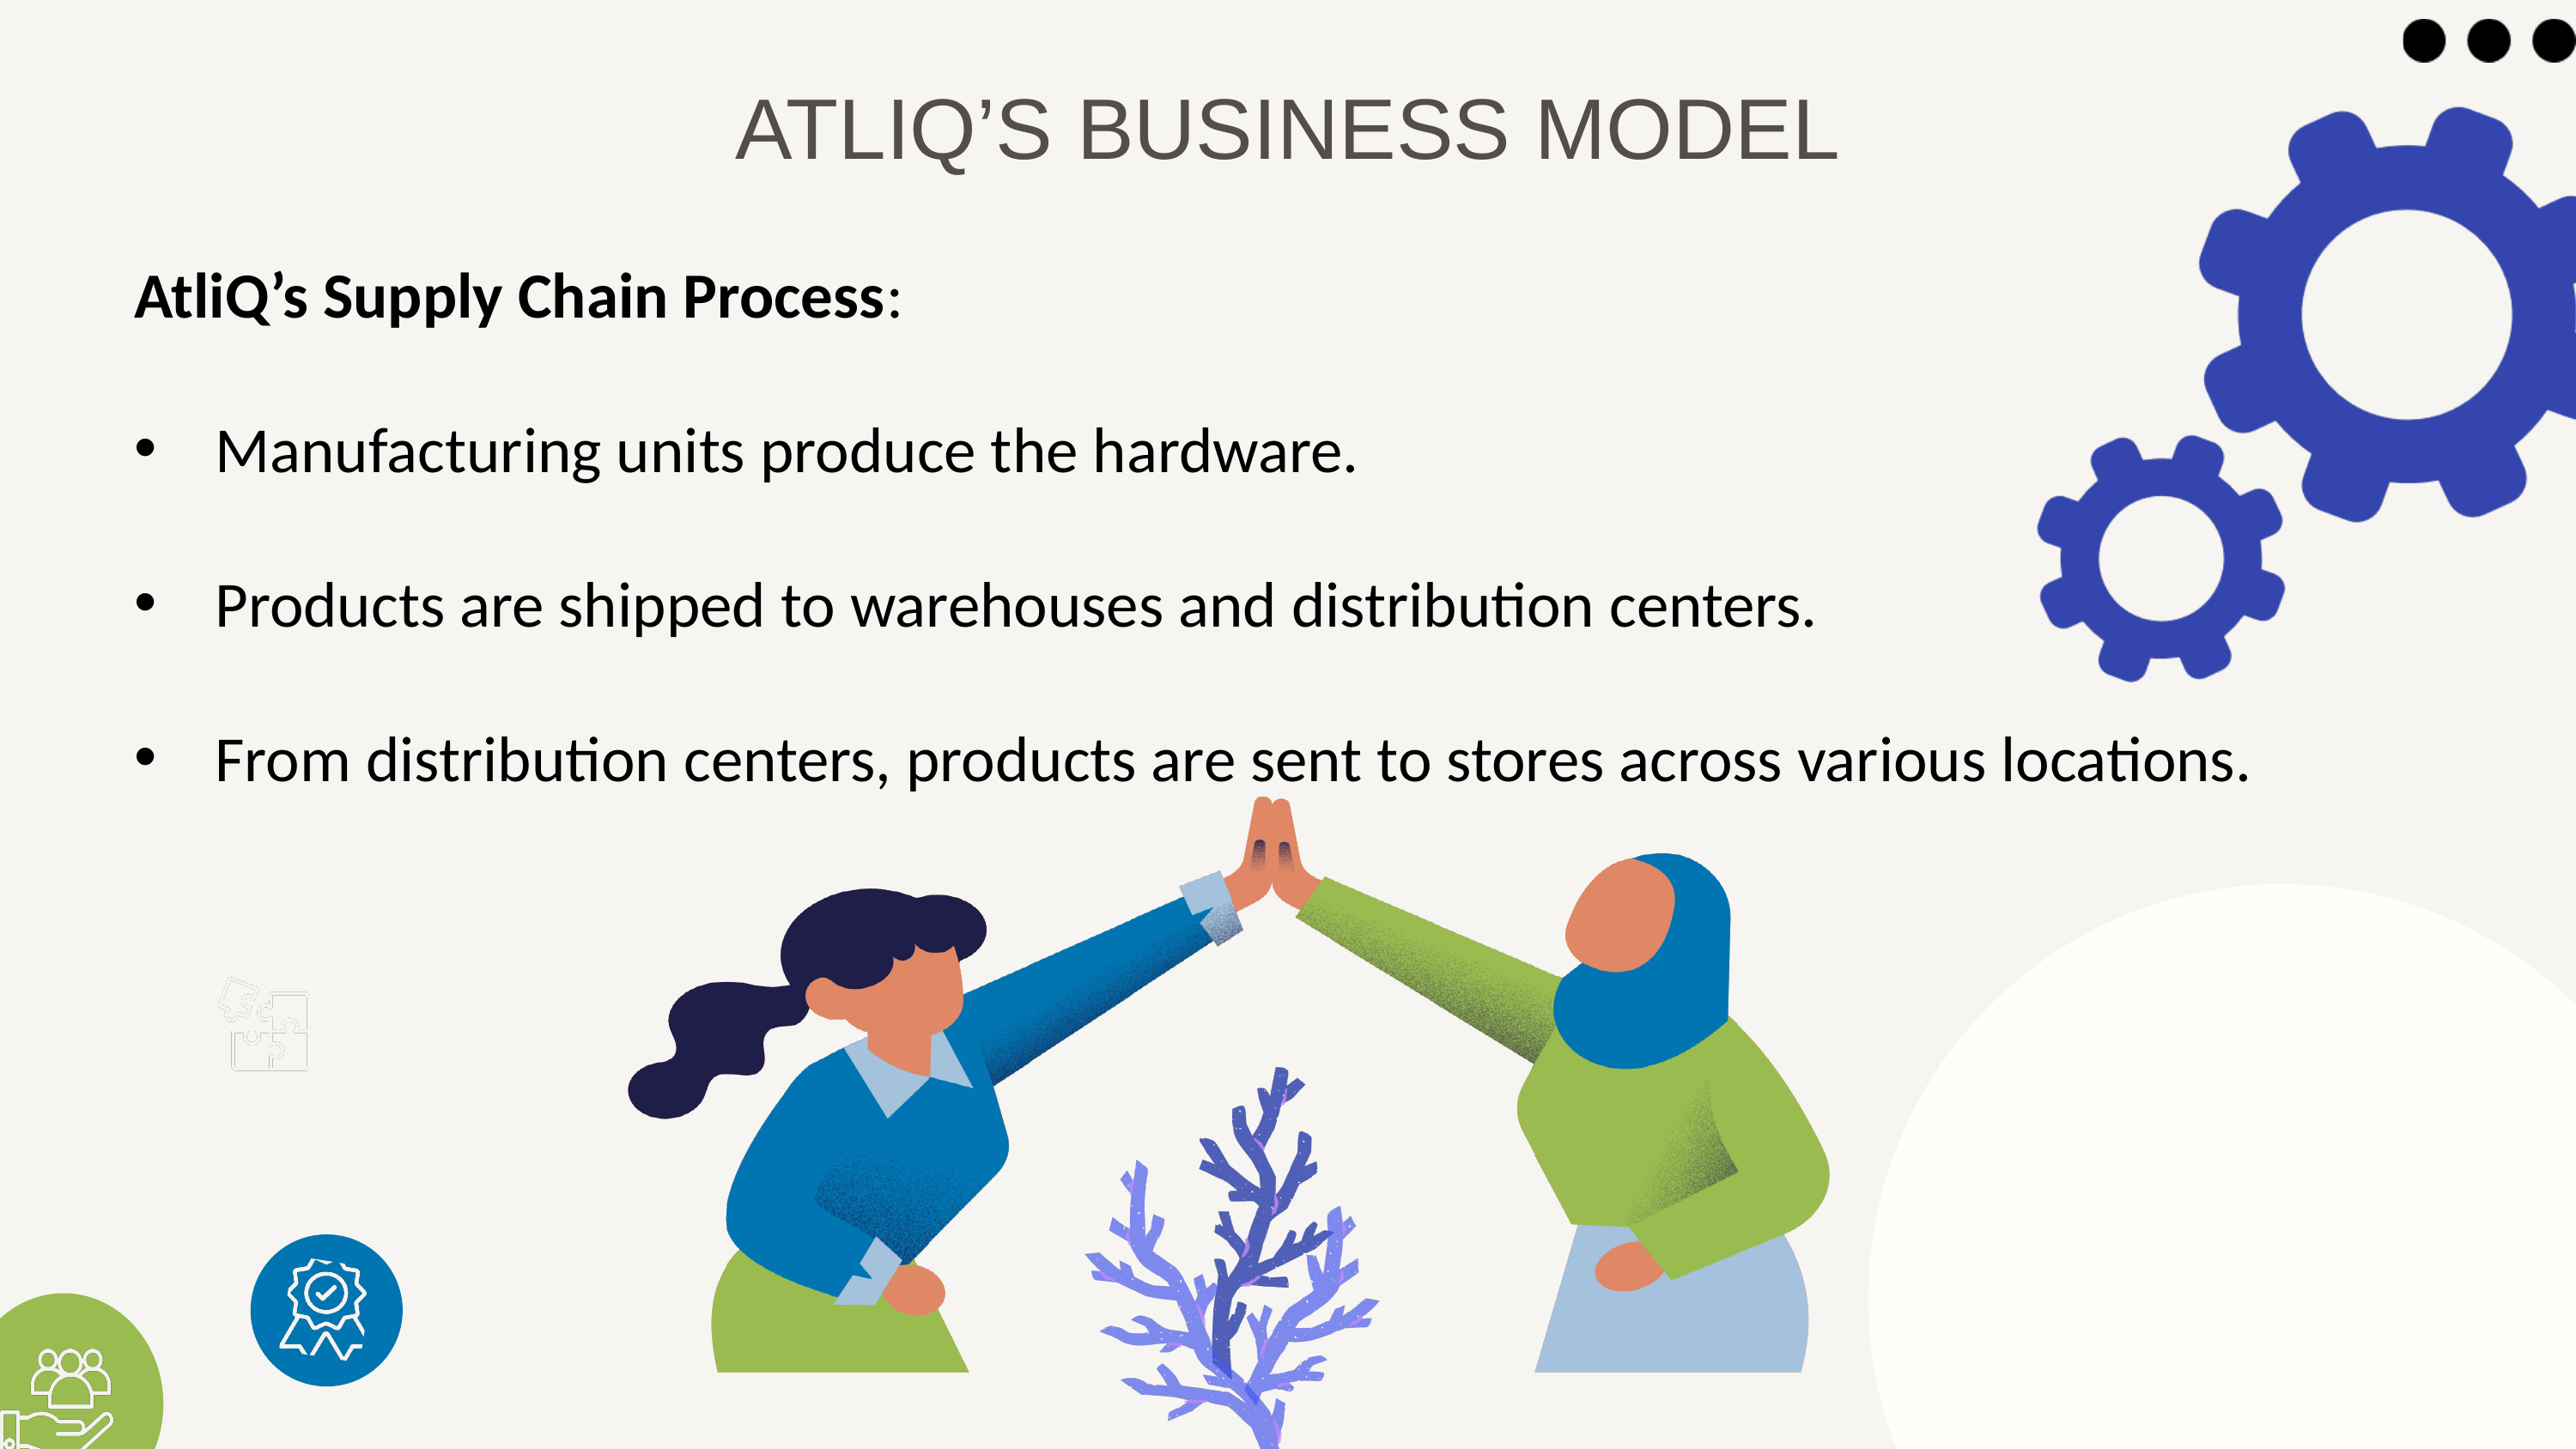

ATLIQ’S BUSINESS MODEL

AtliQ’s Supply Chain Process:
Manufacturing units produce the hardware.
Products are shipped to warehouses and distribution centers.
From distribution centers, products are sent to stores across various locations.